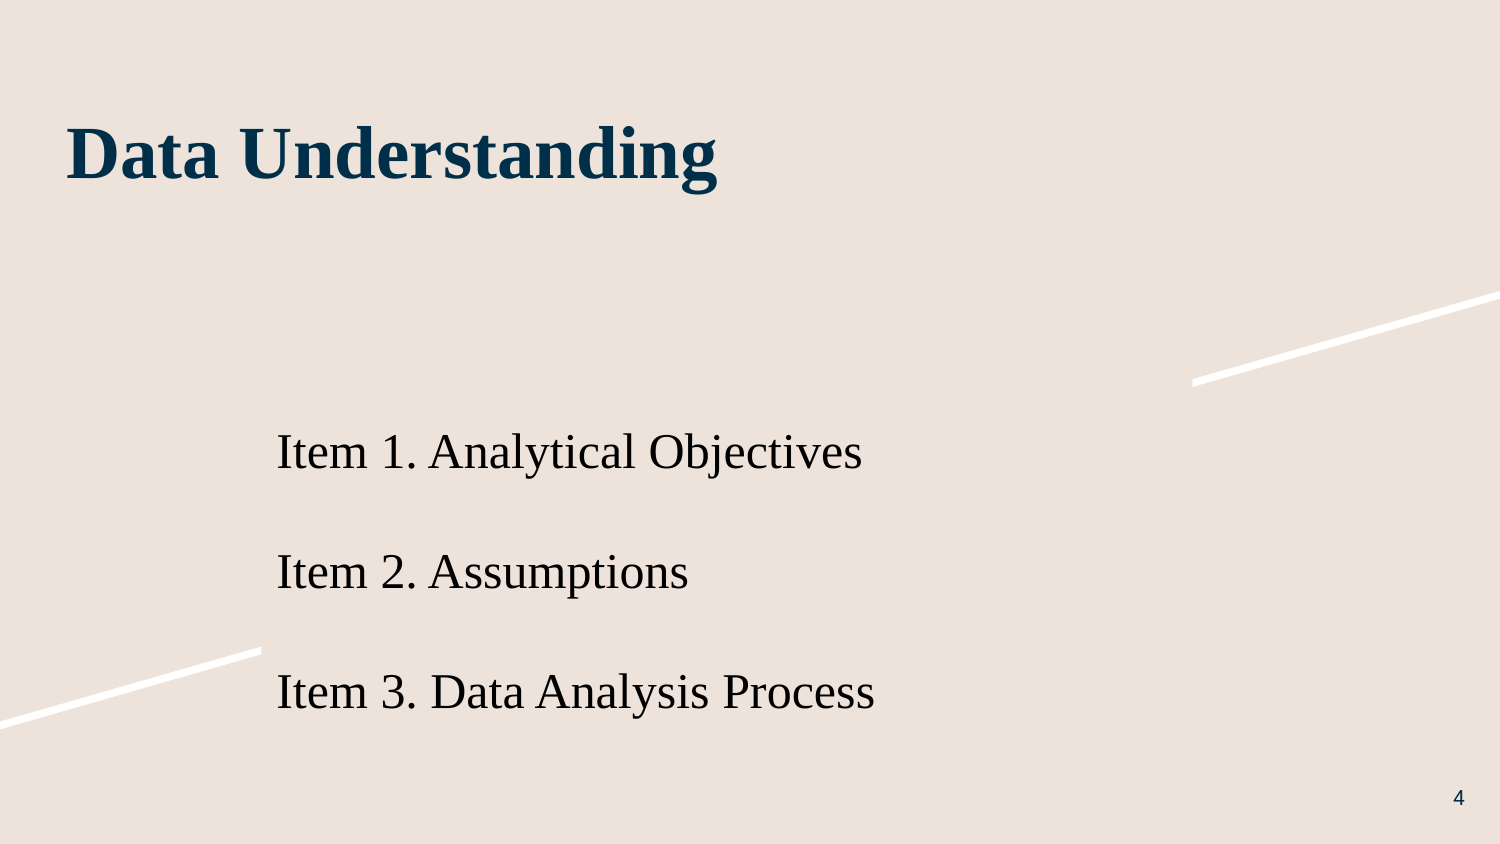

# Data Understanding
Item 1. Analytical Objectives
Item 2. Assumptions
Item 3. Data Analysis Process
4